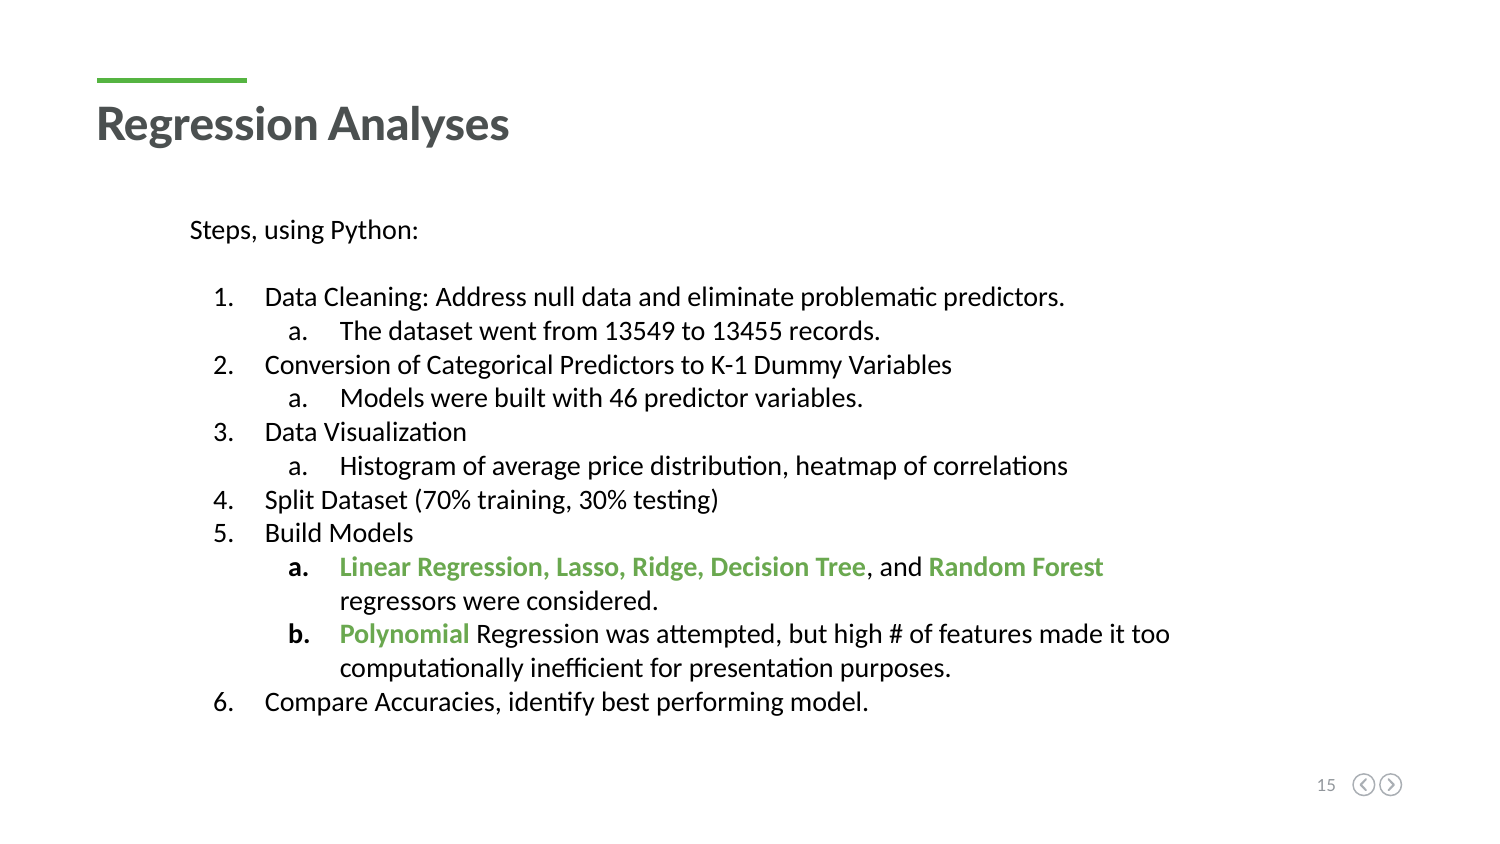

Regression Analyses
Steps, using Python:

Data Cleaning: Address null data and eliminate problematic predictors.
The dataset went from 13549 to 13455 records.
Conversion of Categorical Predictors to K-1 Dummy Variables
Models were built with 46 predictor variables.
Data Visualization
Histogram of average price distribution, heatmap of correlations
Split Dataset (70% training, 30% testing)
Build Models
Linear Regression, Lasso, Ridge, Decision Tree, and Random Forest regressors were considered.
Polynomial Regression was attempted, but high # of features made it too computationally inefficient for presentation purposes.
Compare Accuracies, identify best performing model.